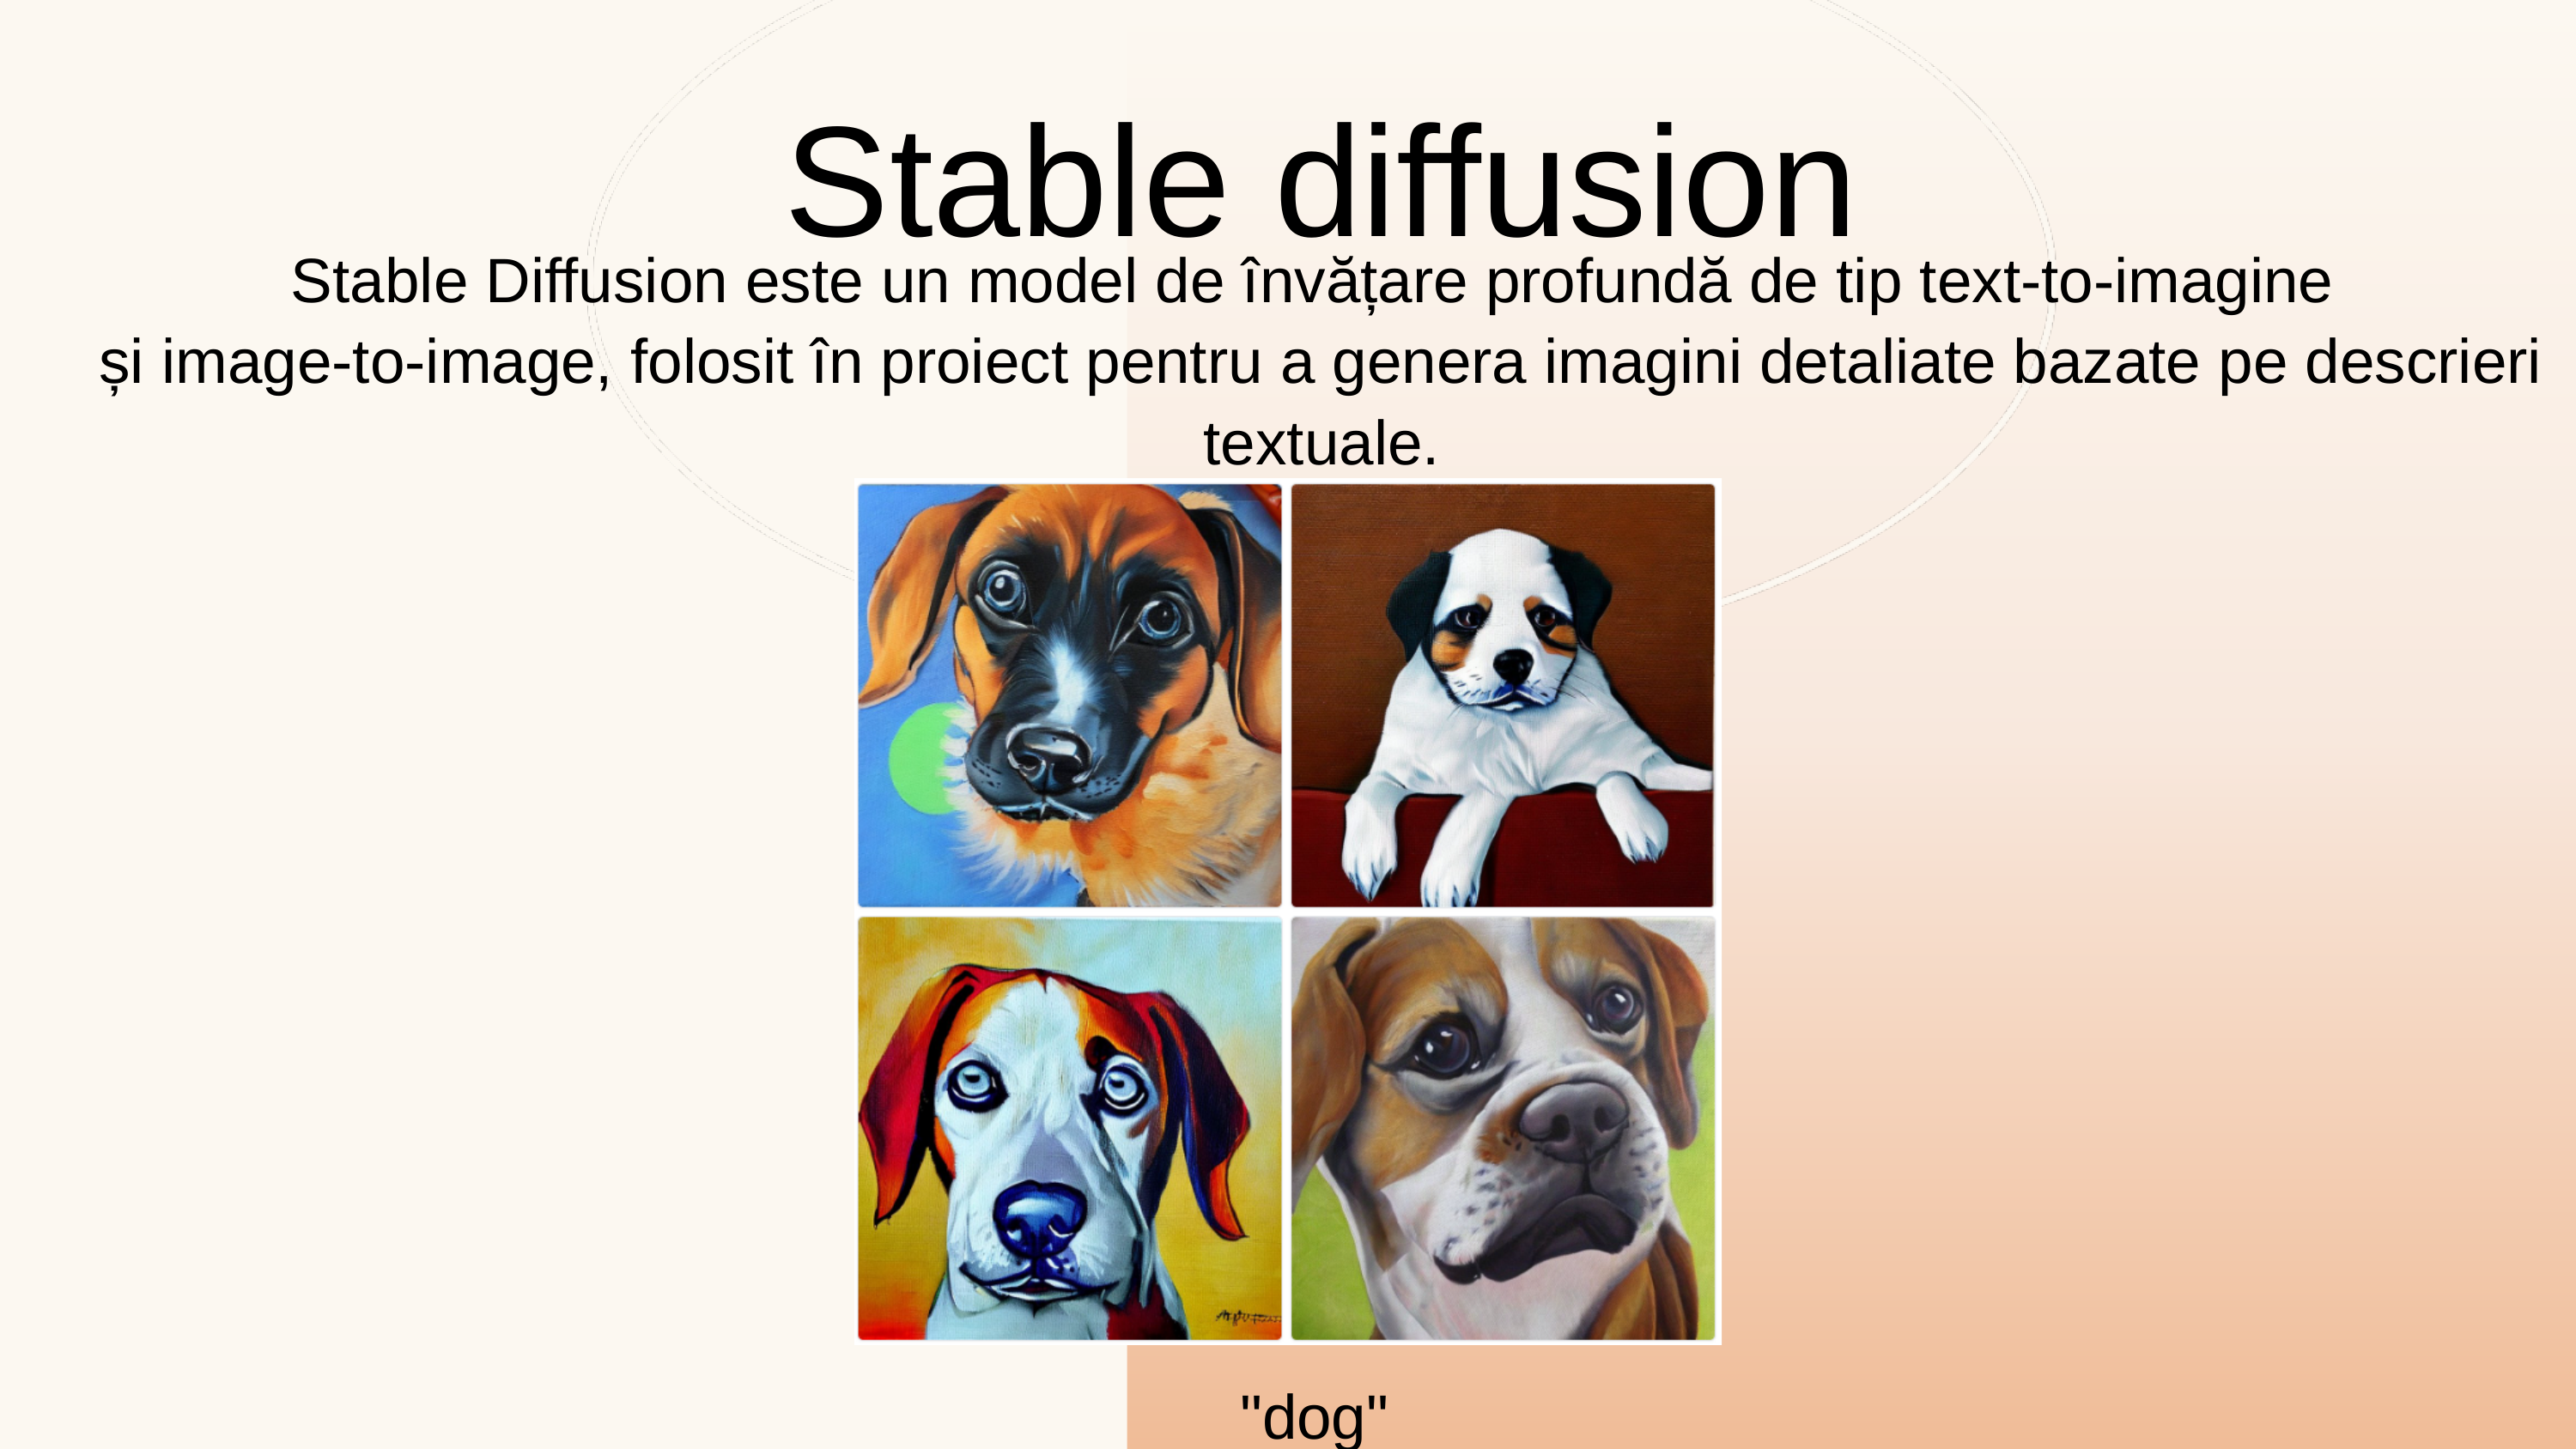

Stable diffusion

Stable Diffusion este un model de învățare profundă de tip text-to-imagine
și image-to-image, folosit în proiect pentru a genera imagini detaliate bazate pe descrieri textuale.

"dog"